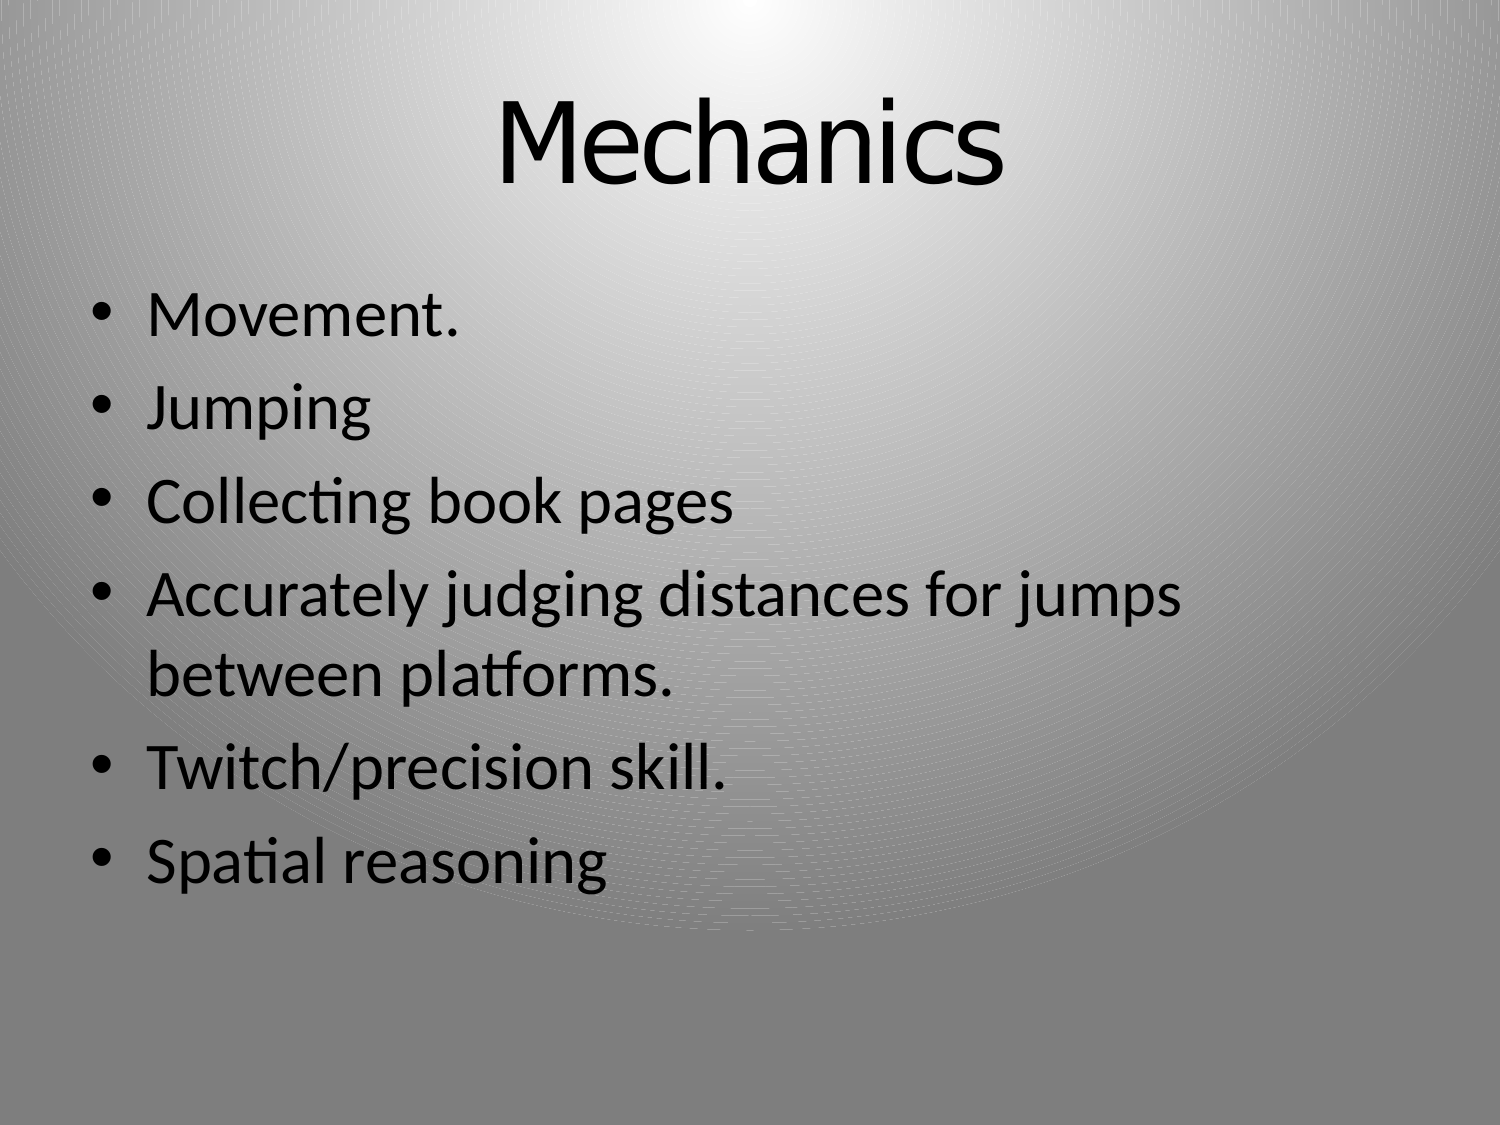

# Mechanics
Movement.
Jumping
Collecting book pages
Accurately judging distances for jumps between platforms.
Twitch/precision skill.
Spatial reasoning